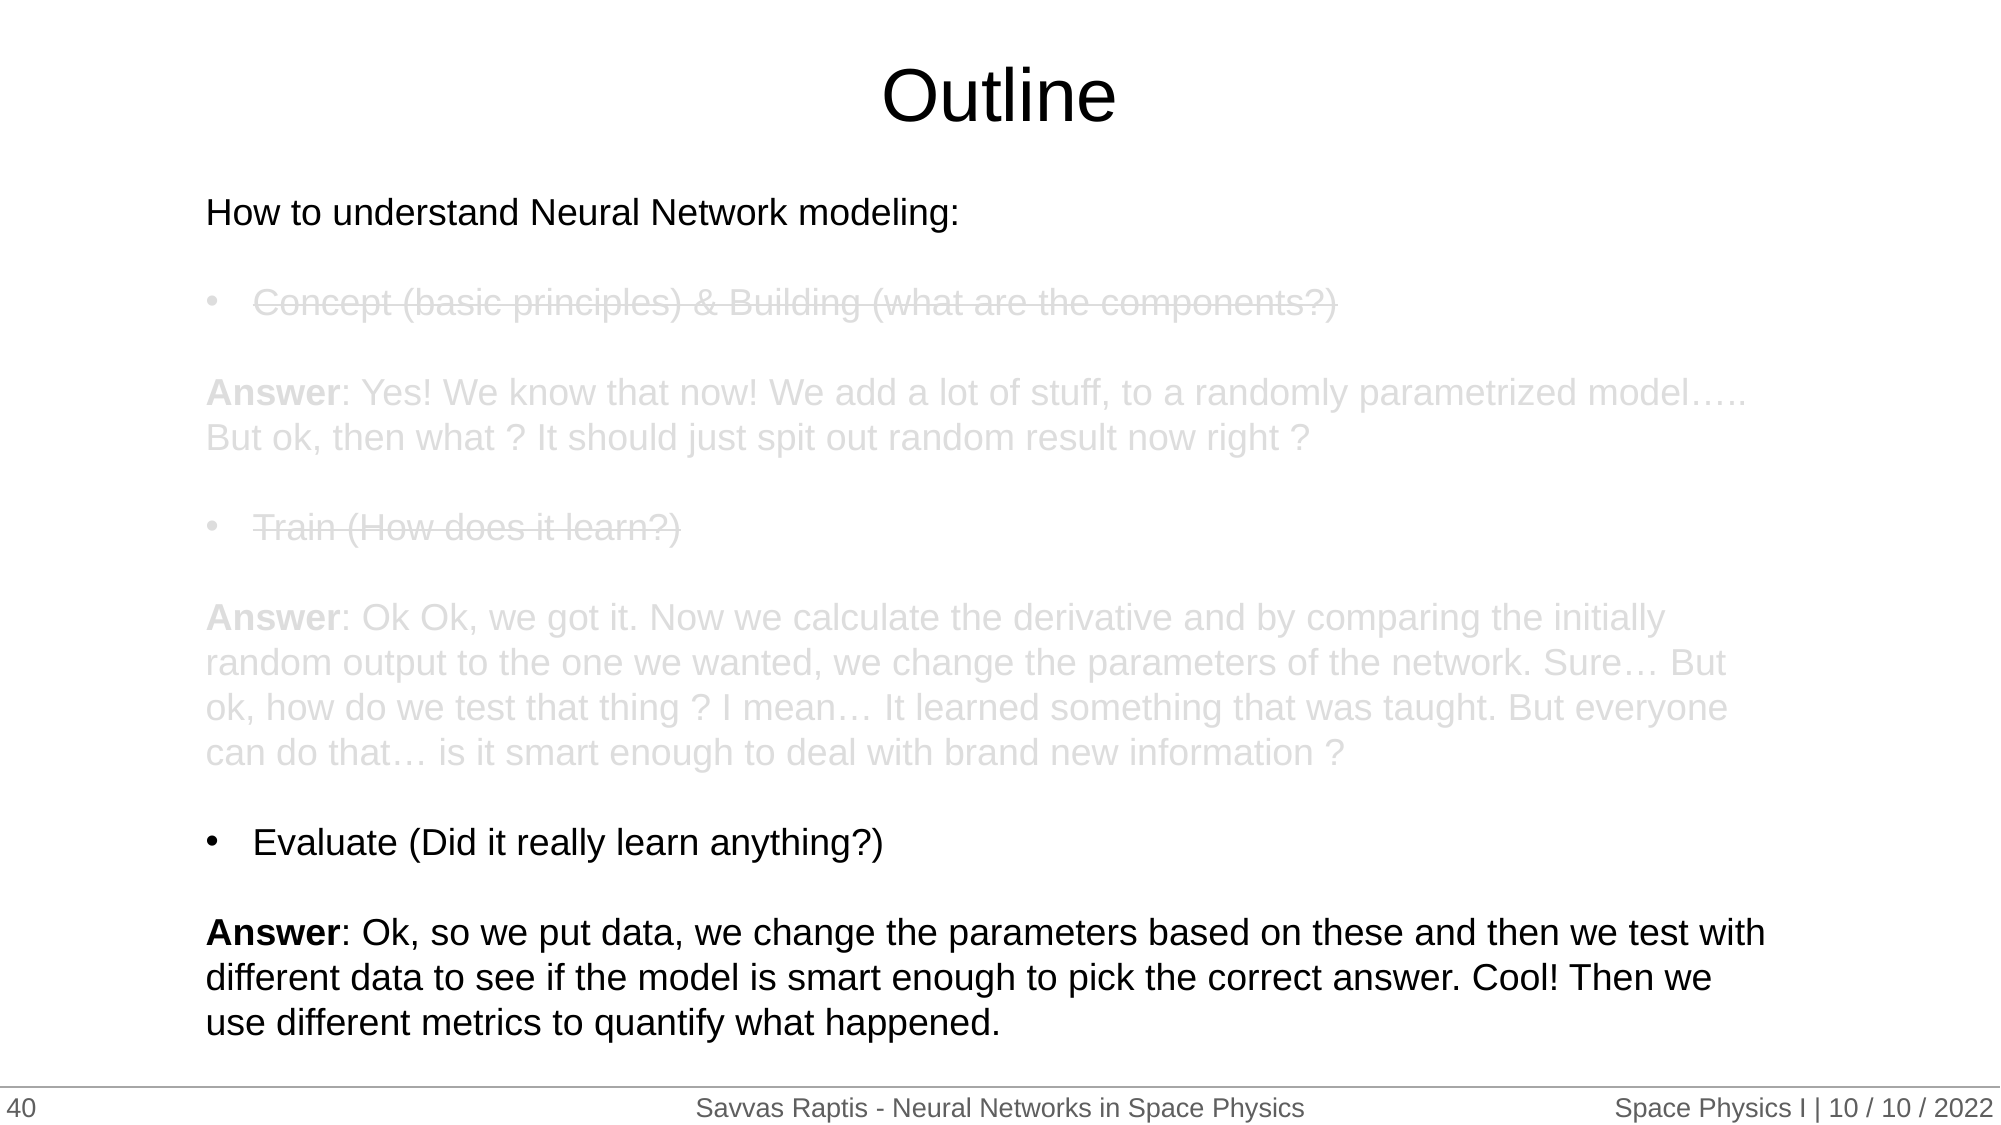

# Outline
How to understand Neural Network modeling:

Concept (basic principles) & Building (what are the components?)

Answer: Yes! We know that now! We add a lot of stuff, to a randomly parametrized model….. But ok, then what ? It should just spit out random result now right ?

Train (How does it learn?)

Answer: Ok Ok, we got it. Now we calculate the derivative and by comparing the initially random output to the one we wanted, we change the parameters of the network. Sure… But ok, how do we test that thing ? I mean… It learned something that was taught. But everyone can do that… is it smart enough to deal with brand new information ?

Evaluate (Did it really learn anything?)

Answer: Ok, so we put data, we change the parameters based on these and then we test with different data to see if the model is smart enough to pick the correct answer. Cool! Then we use different metrics to quantify what happened.